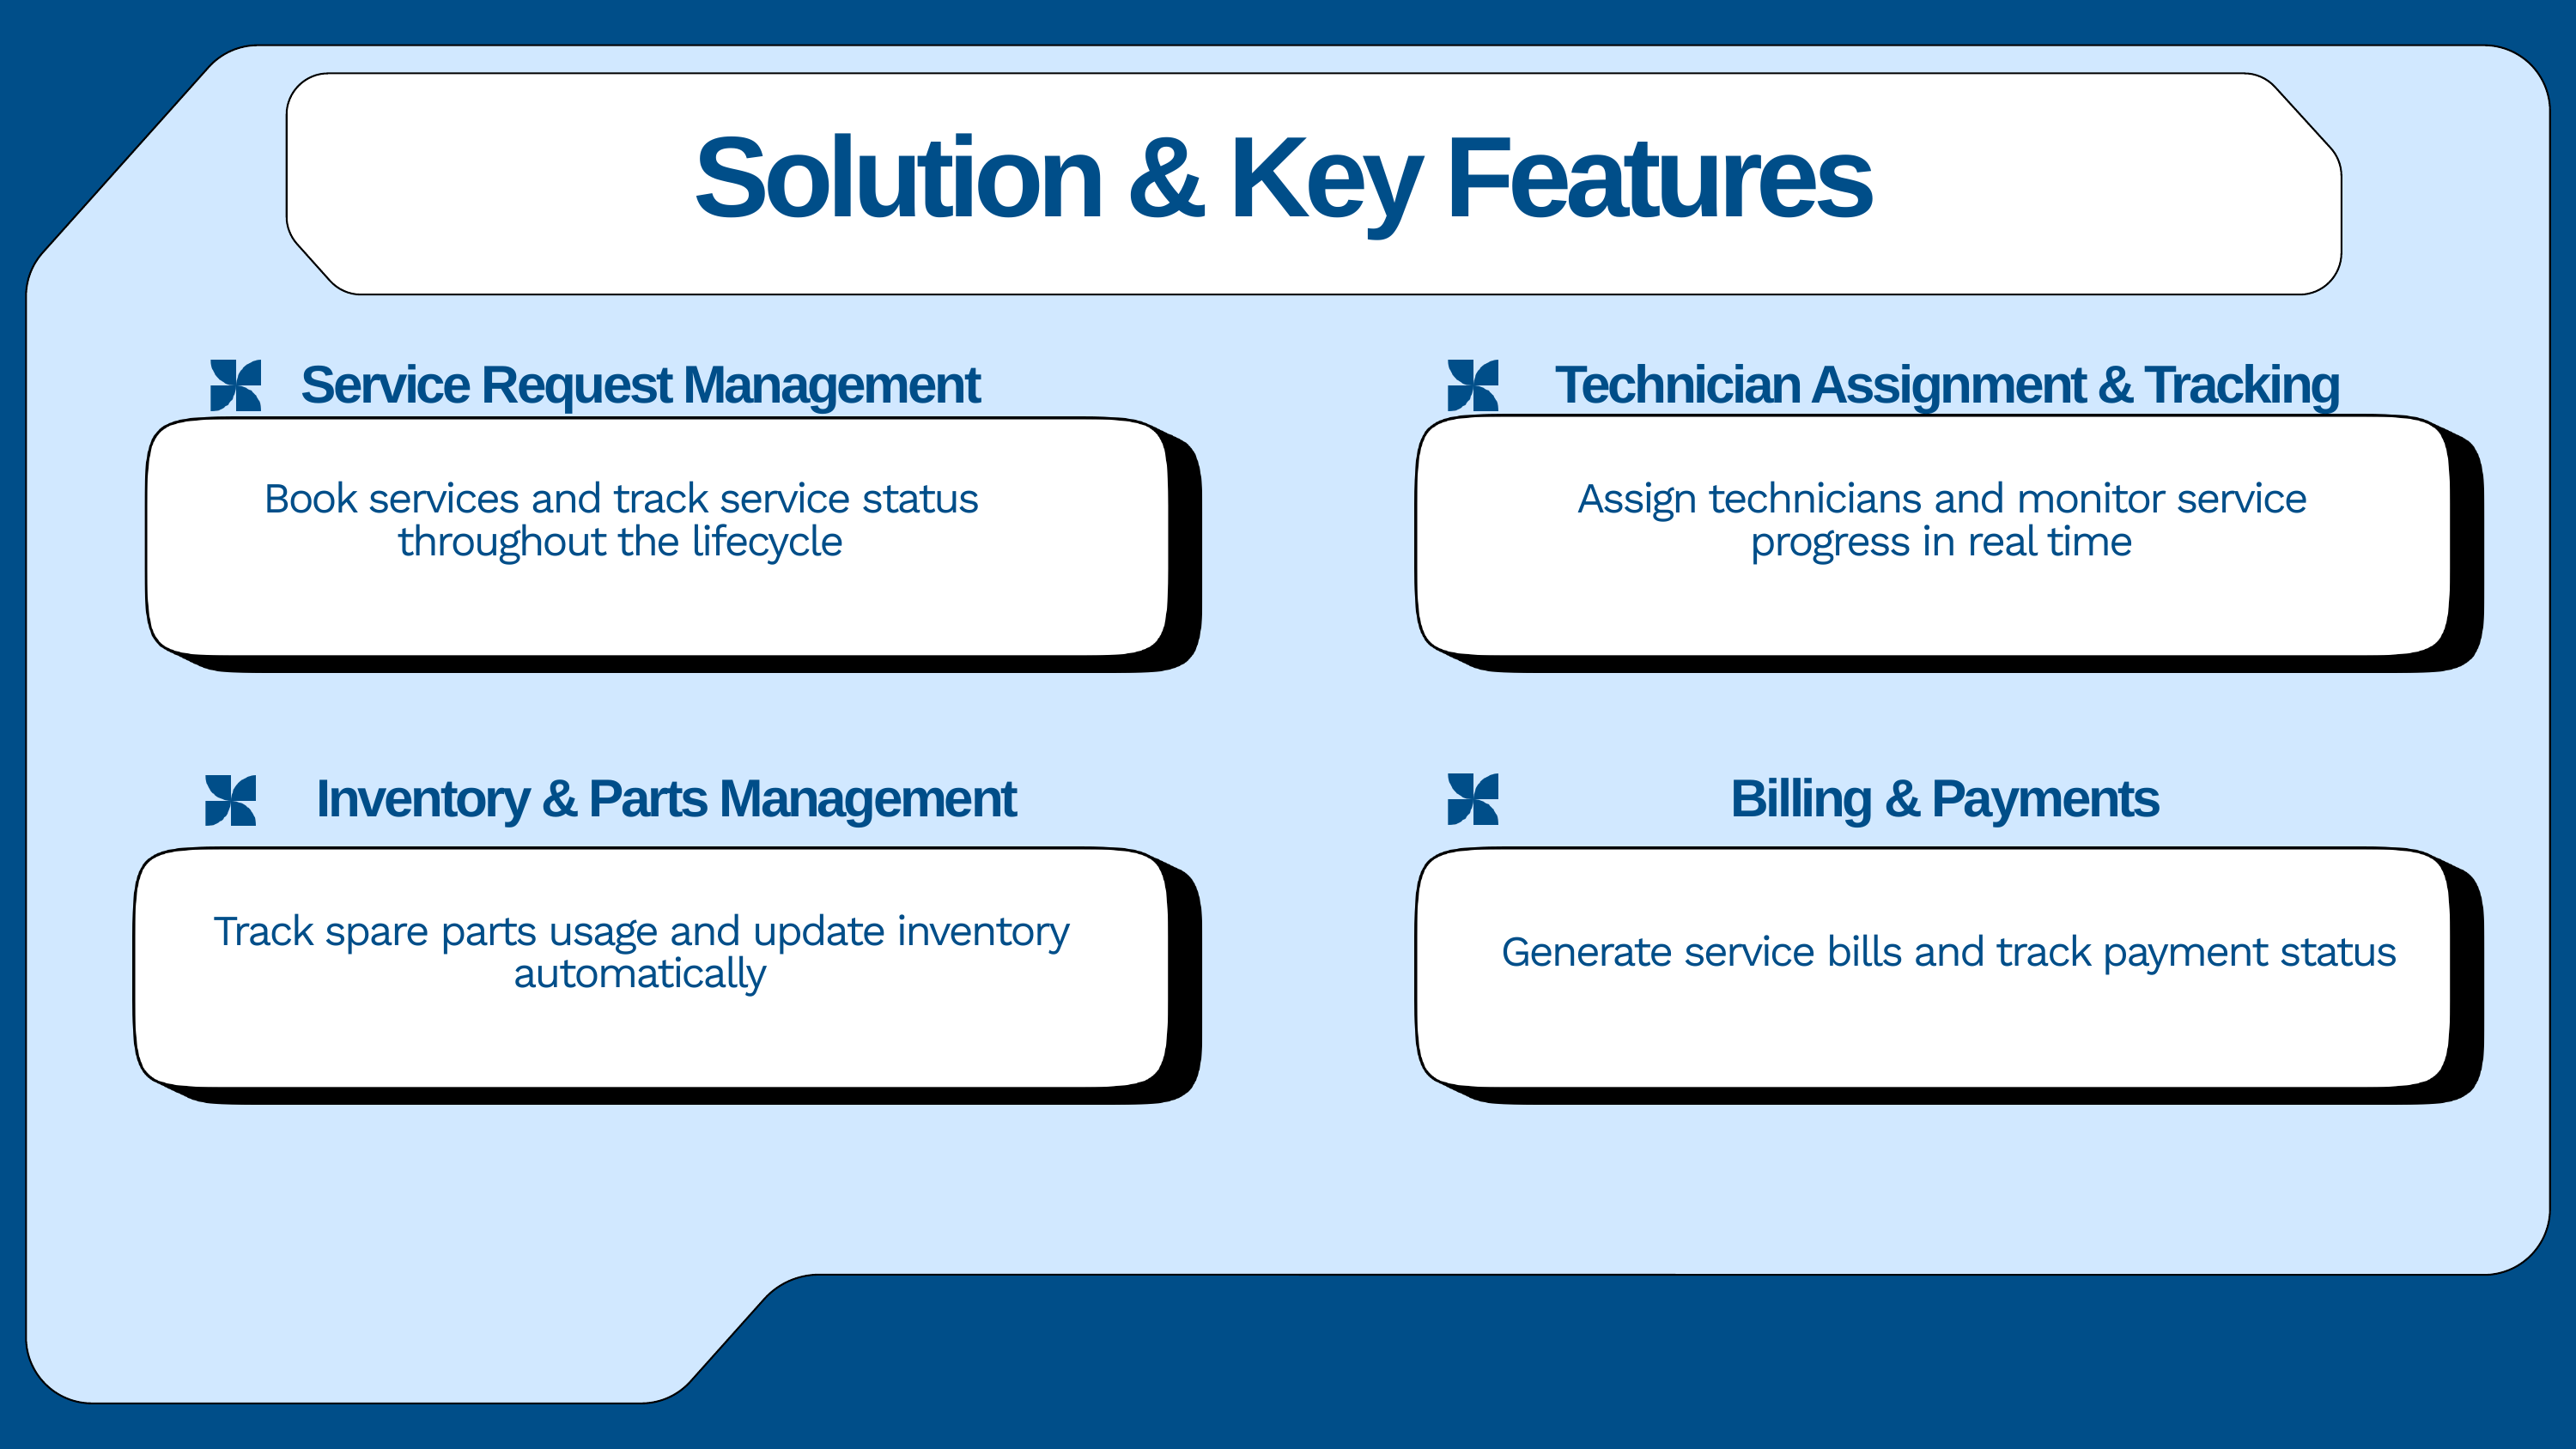

Solution & Key Features

Service Request Management

Technician Assignment & Tracking

Book services and track service status throughout the lifecycle
Assign technicians and monitor service progress in real time

Inventory & Parts Management
Billing & Payments

Track spare parts usage and update inventory automatically
Generate service bills and track payment status